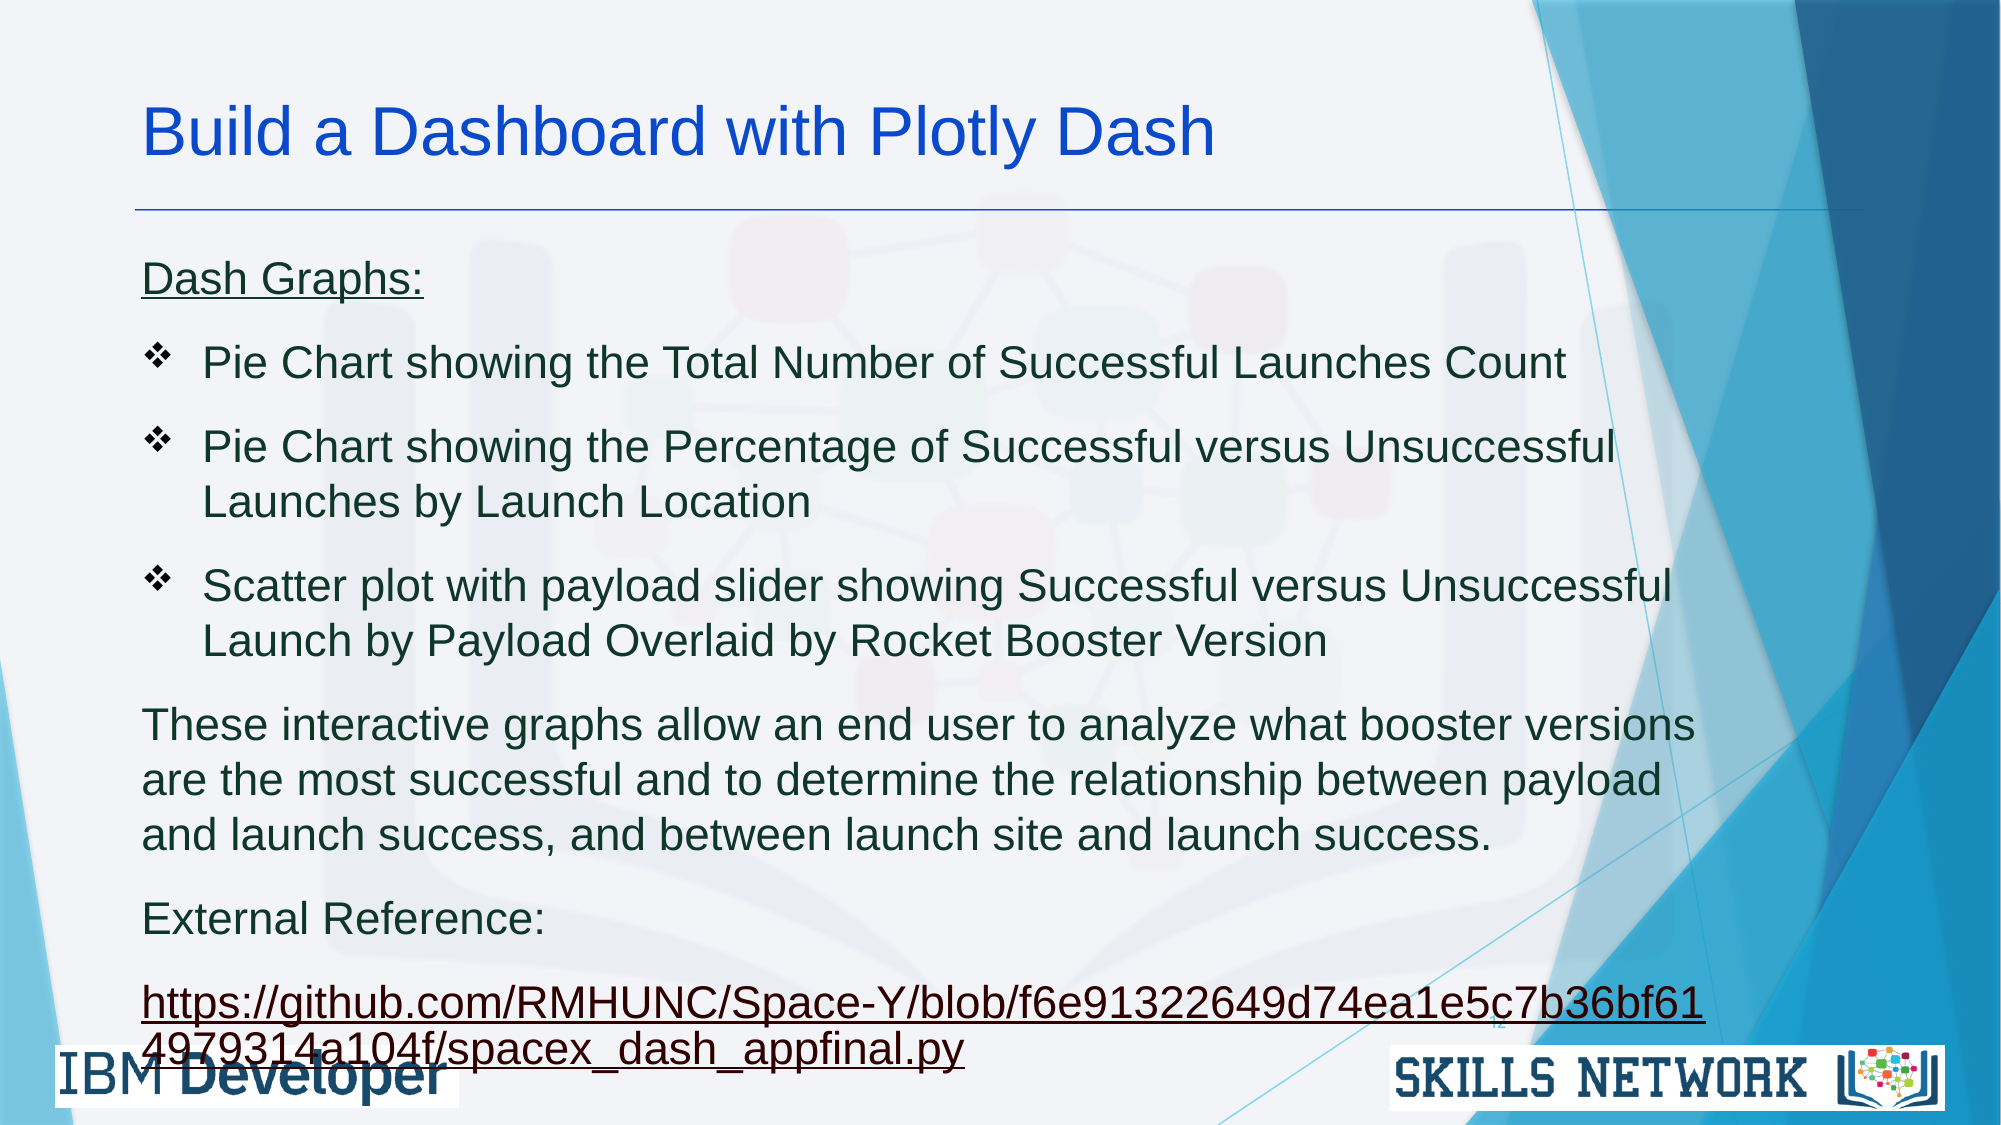

Build a Dashboard with Plotly Dash
Dash Graphs:
Pie Chart showing the Total Number of Successful Launches Count
Pie Chart showing the Percentage of Successful versus Unsuccessful Launches by Launch Location
Scatter plot with payload slider showing Successful versus Unsuccessful Launch by Payload Overlaid by Rocket Booster Version
These interactive graphs allow an end user to analyze what booster versions are the most successful and to determine the relationship between payload and launch success, and between launch site and launch success.
External Reference:
https://github.com/RMHUNC/Space-Y/blob/f6e91322649d74ea1e5c7b36bf614979314a104f/spacex_dash_appfinal.py

12